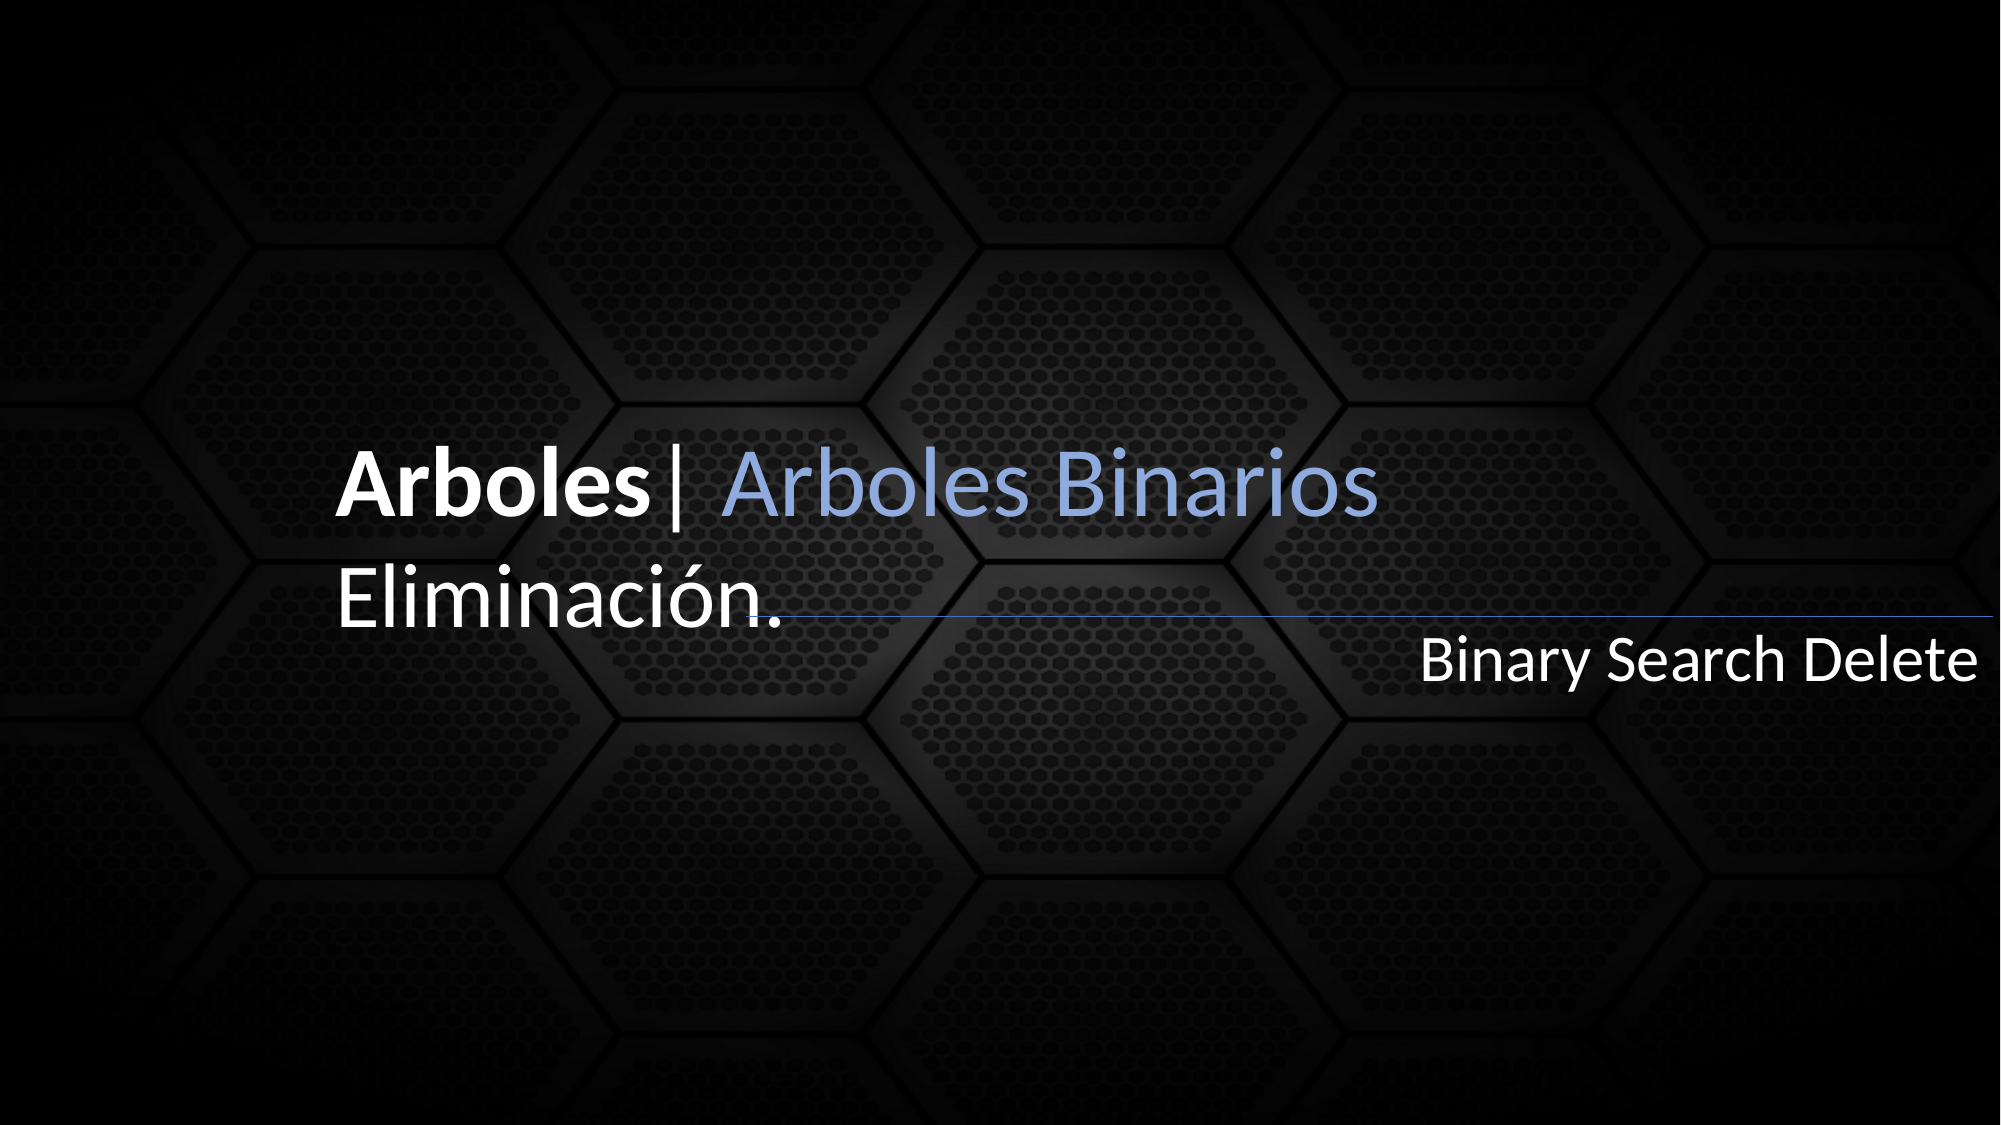

Arboles| Arboles Binarios
Eliminación.
Binary Search Delete